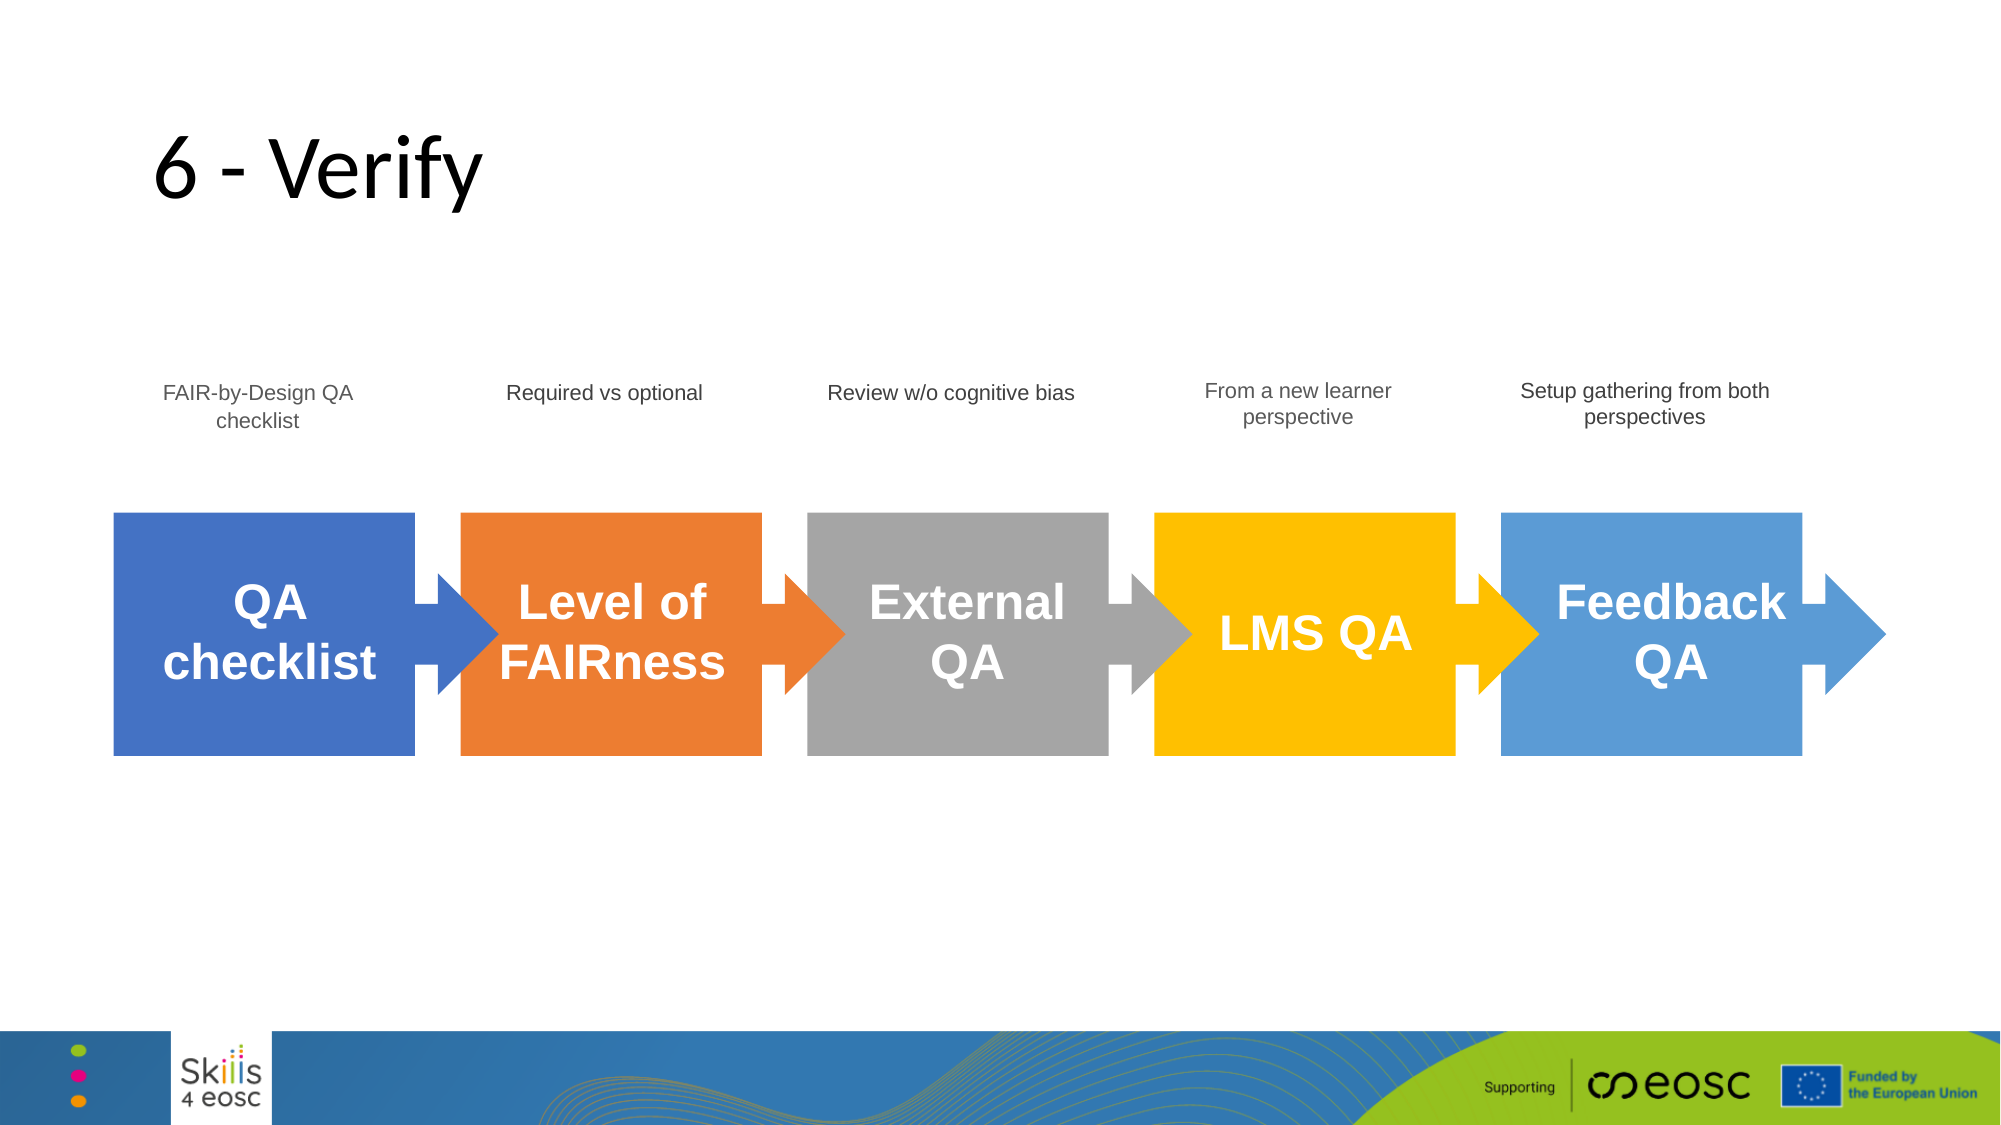

6 - Verify
FAIR-by-Design QA checklist
Required vs optional
Review w/o cognitive bias
From a new learner perspective
Setup gathering from both perspectives

QA checklist
Level of FAIRness
External QA
Feedback QA
LMS QA